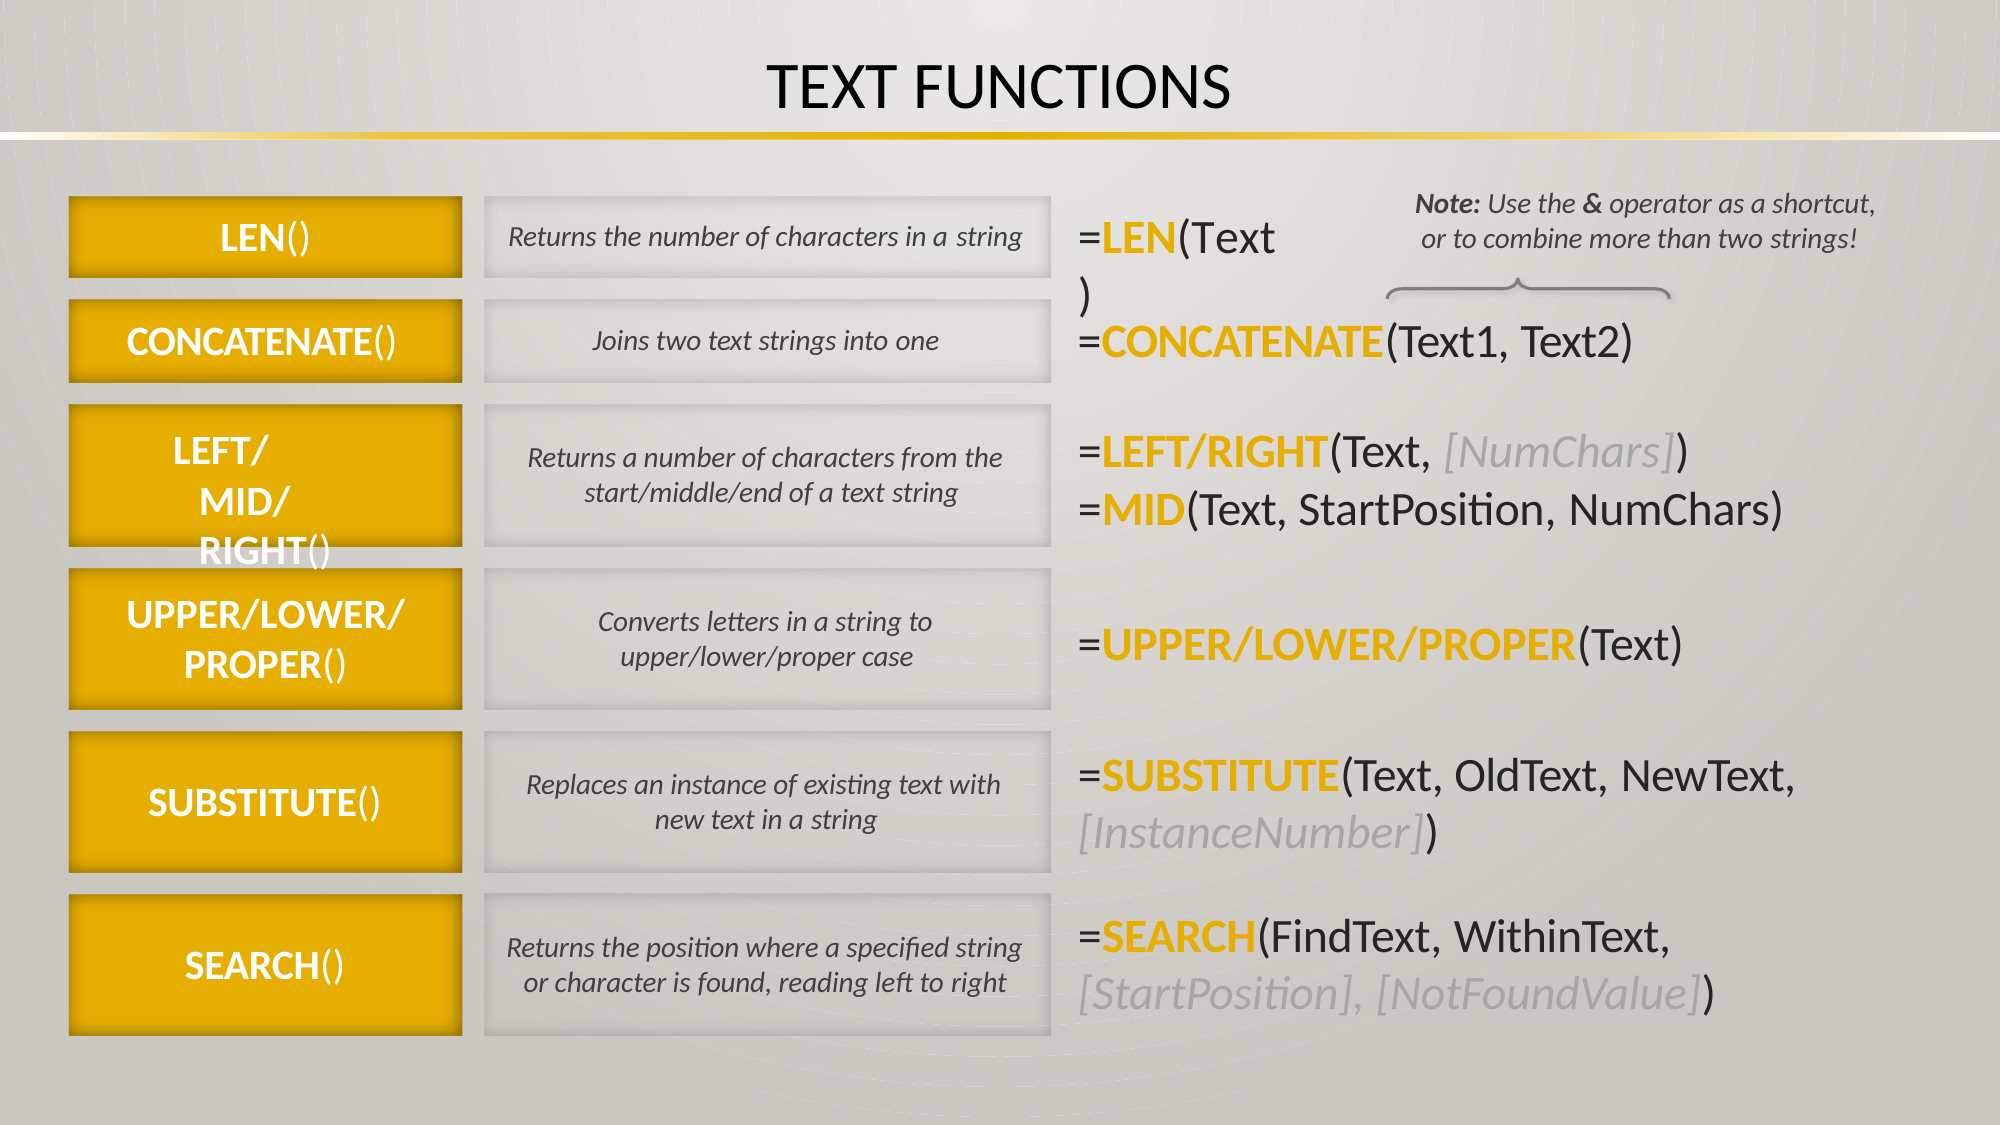

# TEXT FUNCTIONS

Note: Use the & operator as a shortcut,  or to combine more than two strings!

=LEN(Text)
LEN()
Returns the number of characters in a string

=CONCATENATE(Text1, Text2)
CONCATENATE()
Joins two text strings into one

=LEFT/RIGHT(Text, [NumChars])
=MID(Text, StartPosition, NumChars)
LEFT/MID/  RIGHT()
Returns a number of characters from the  start/middle/end of a text string

UPPER/LOWER/
PROPER()
Converts letters in a string to  upper/lower/proper case
=UPPER/LOWER/PROPER(Text)

=SUBSTITUTE(Text, OldText, NewText,
[InstanceNumber])
Replaces an instance of existing text with  new text in a string
SUBSTITUTE()

=SEARCH(FindText, WithinText,
[StartPosition], [NotFoundValue])
Returns the position where a specified string  or character is found, reading left to right
SEARCH()